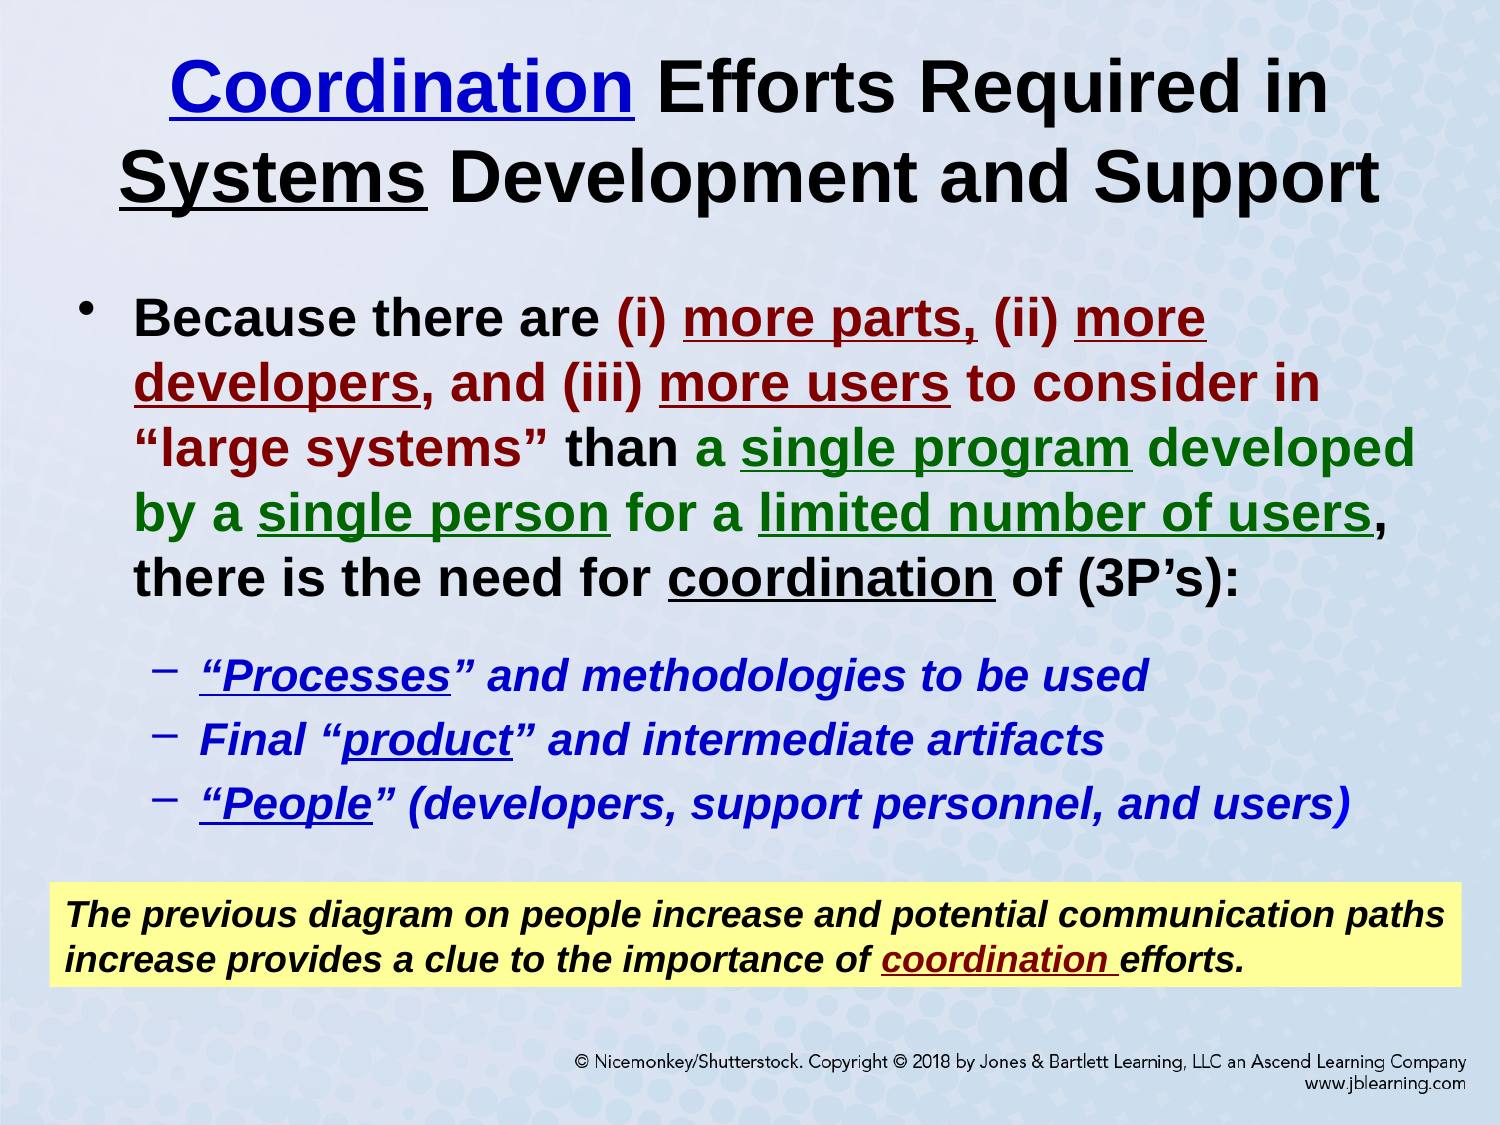

# Coordination Efforts Required in Systems Development and Support
Because there are (i) more parts, (ii) more developers, and (iii) more users to consider in “large systems” than a single program developed by a single person for a limited number of users, there is the need for coordination of (3P’s):

“Processes” and methodologies to be used
Final “product” and intermediate artifacts
“People” (developers, support personnel, and users)

The previous diagram on people increase and potential communication paths
increase provides a clue to the importance of coordination efforts.